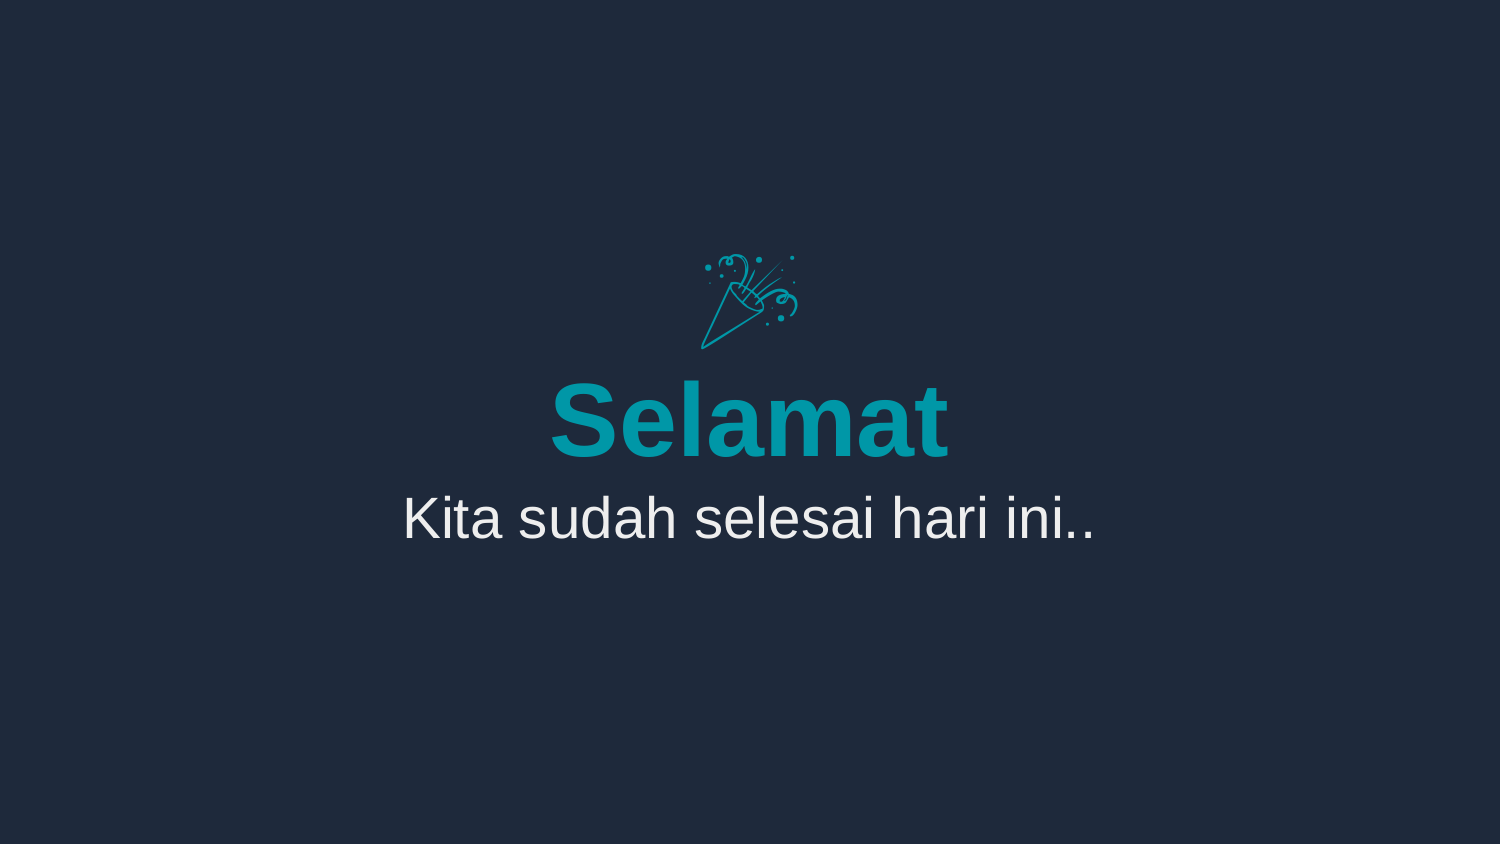

# 🎉
Selamat
Kita sudah selesai hari ini..